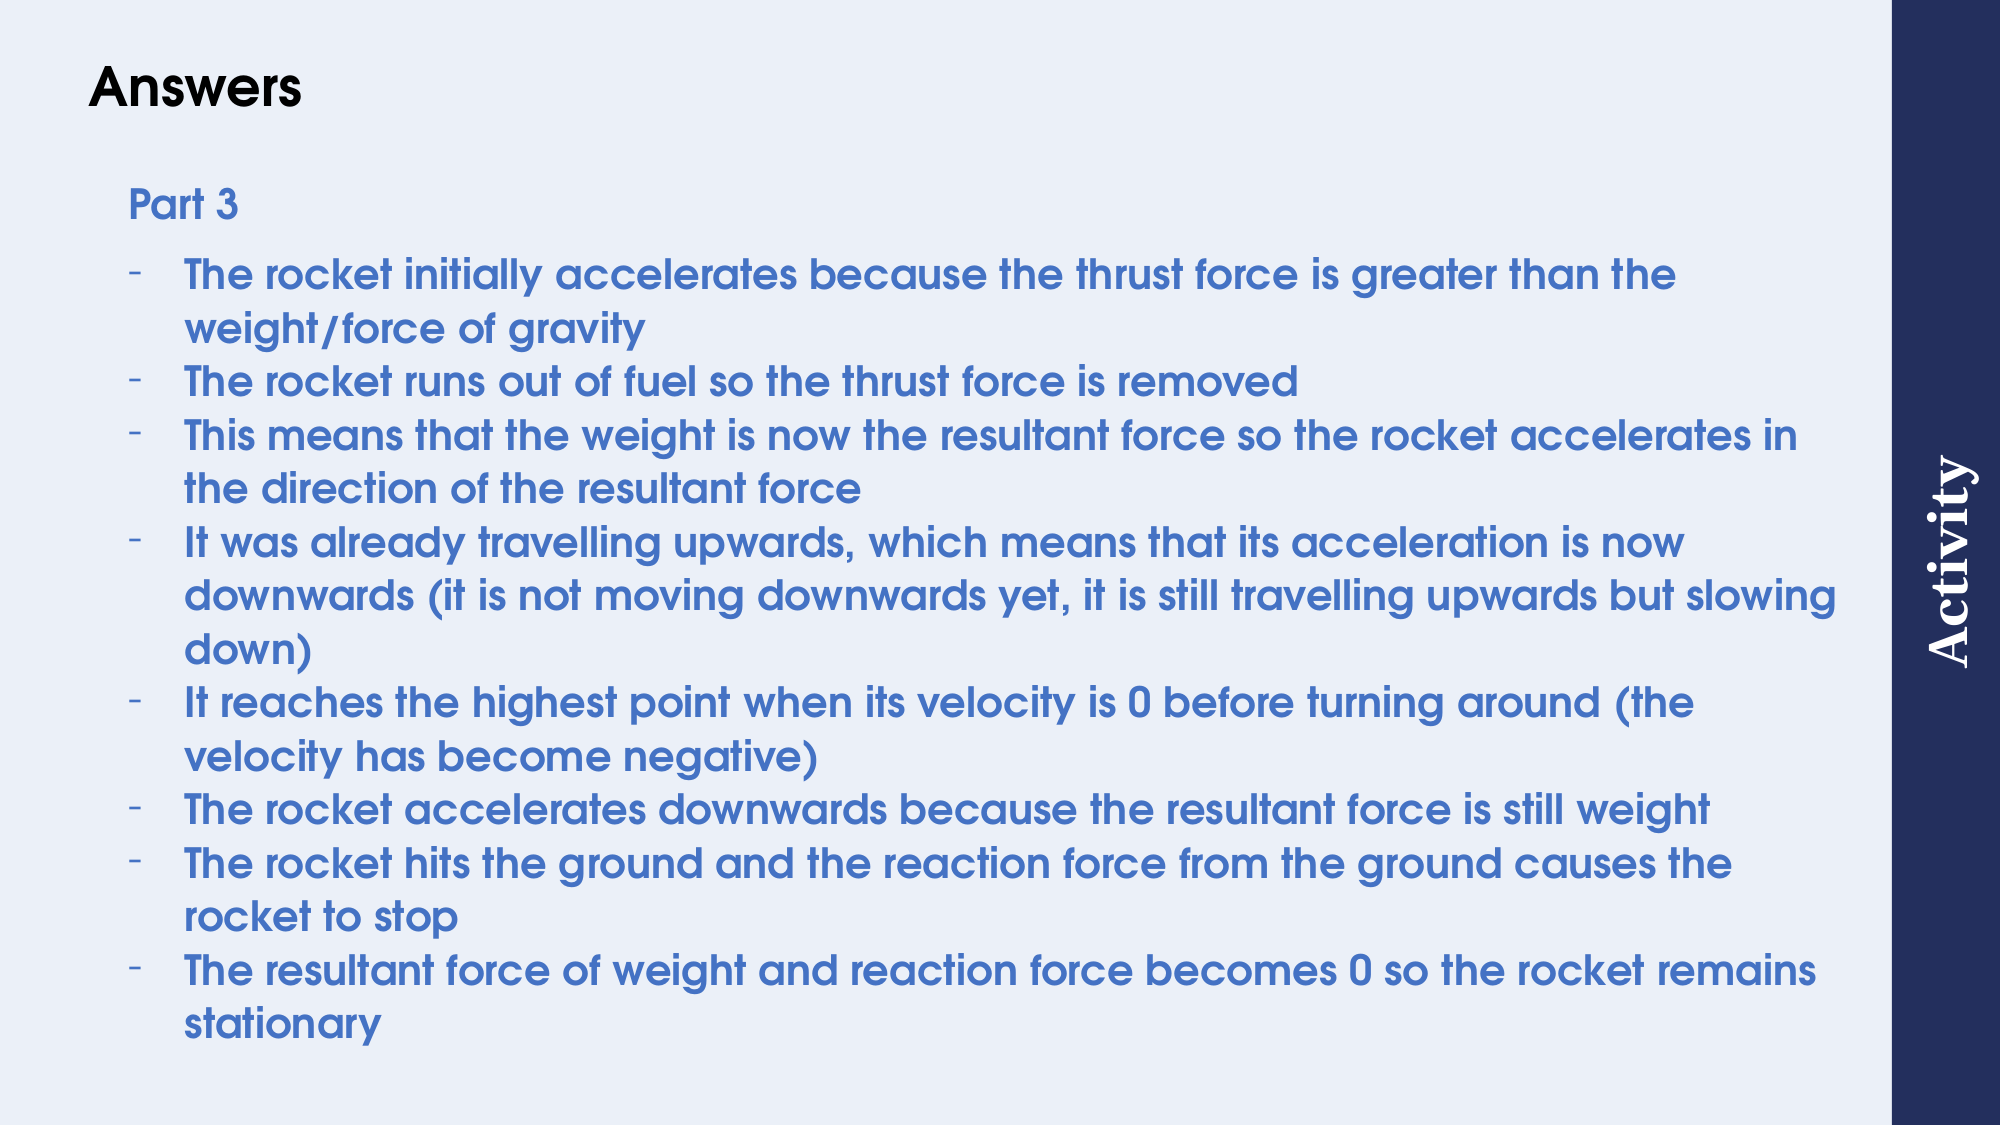

# Answers
Part 3
The rocket initially accelerates because the thrust force is greater than the weight/force of gravity
The rocket runs out of fuel so the thrust force is removed
This means that the weight is now the resultant force so the rocket accelerates in the direction of the resultant force
It was already travelling upwards, which means that its acceleration is now downwards (it is not moving downwards yet, it is still travelling upwards but slowing down)
It reaches the highest point when its velocity is 0 before turning around (the velocity has become negative)
The rocket accelerates downwards because the resultant force is still weight
The rocket hits the ground and the reaction force from the ground causes the rocket to stop
The resultant force of weight and reaction force becomes 0 so the rocket remains stationary